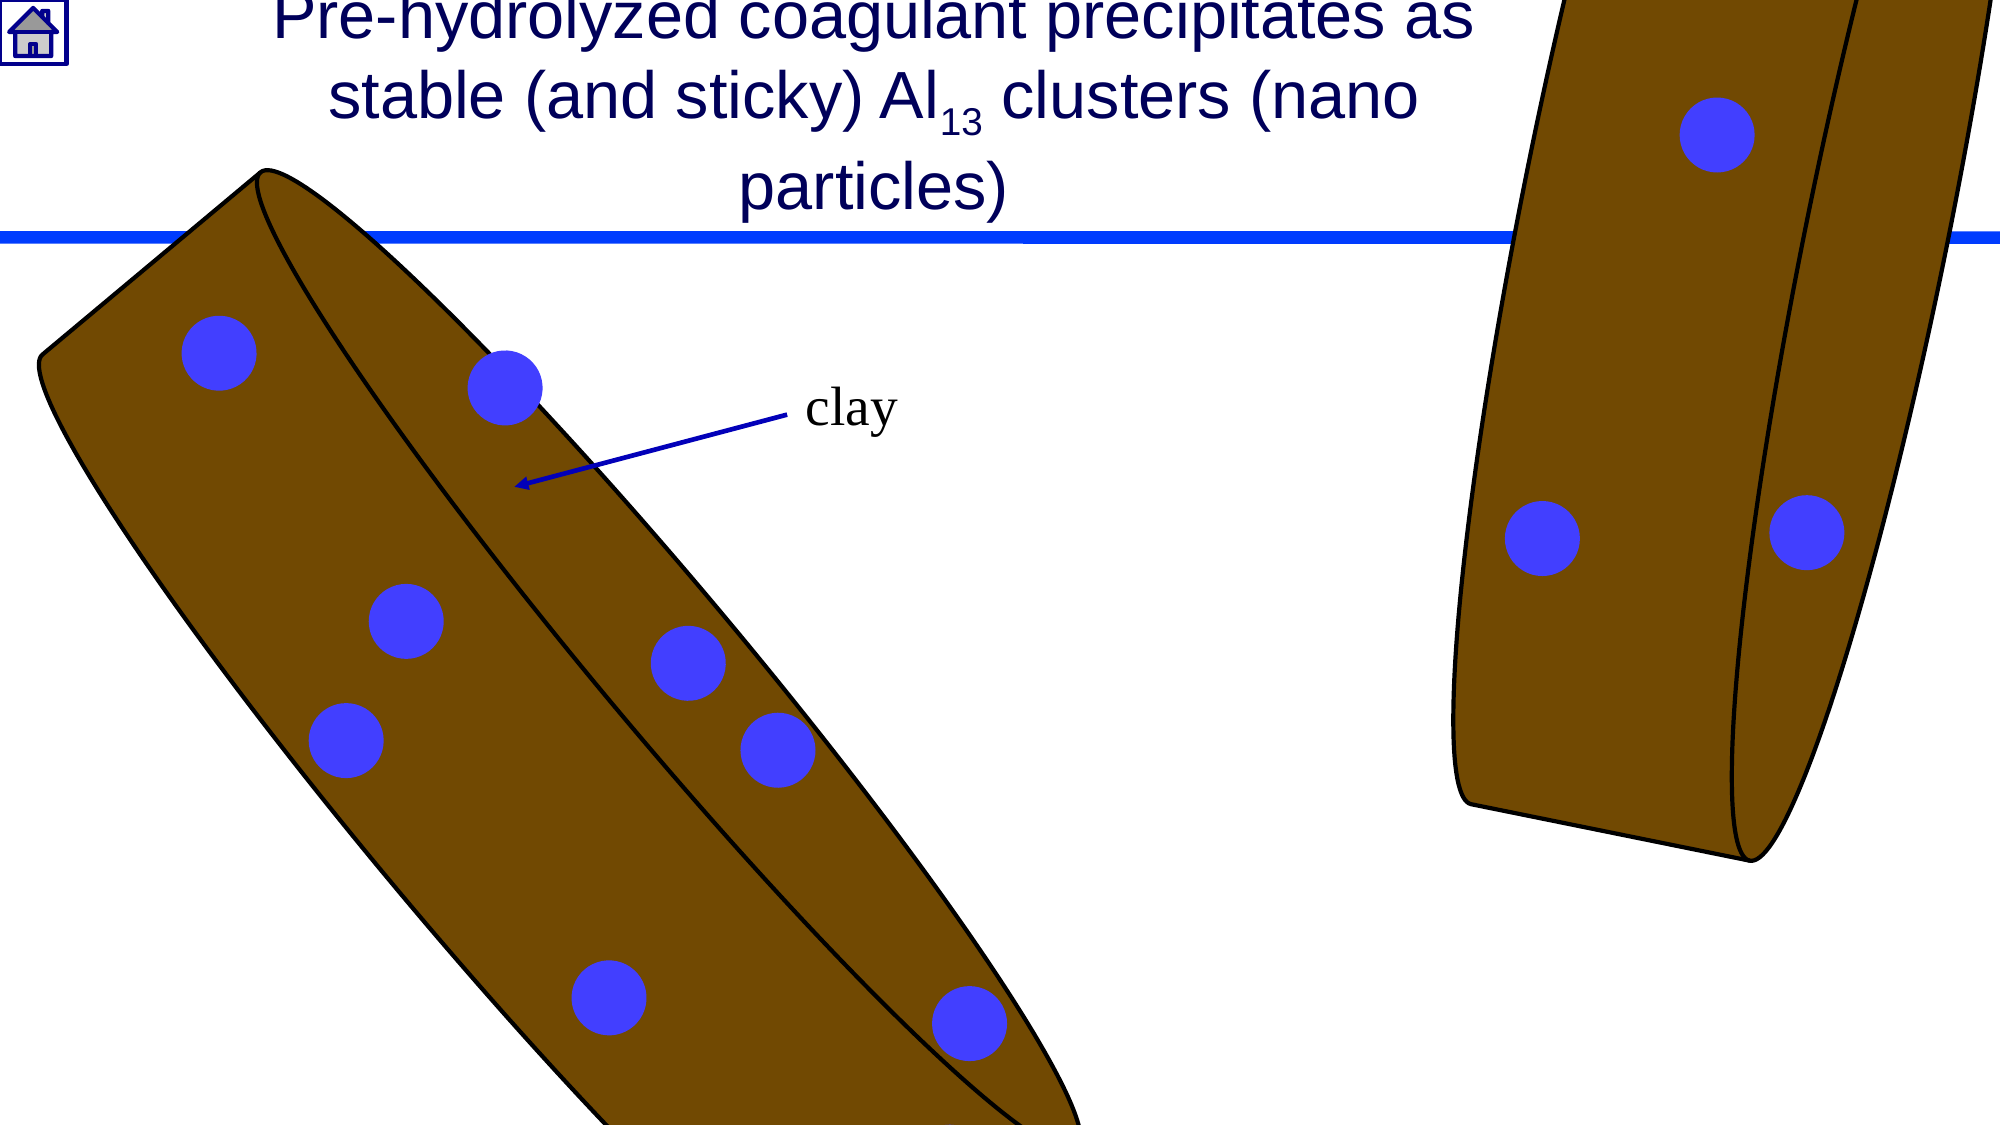

# Pre-hydrolyzed coagulant precipitates as stable (and sticky) Al13 clusters (nano particles)

clay